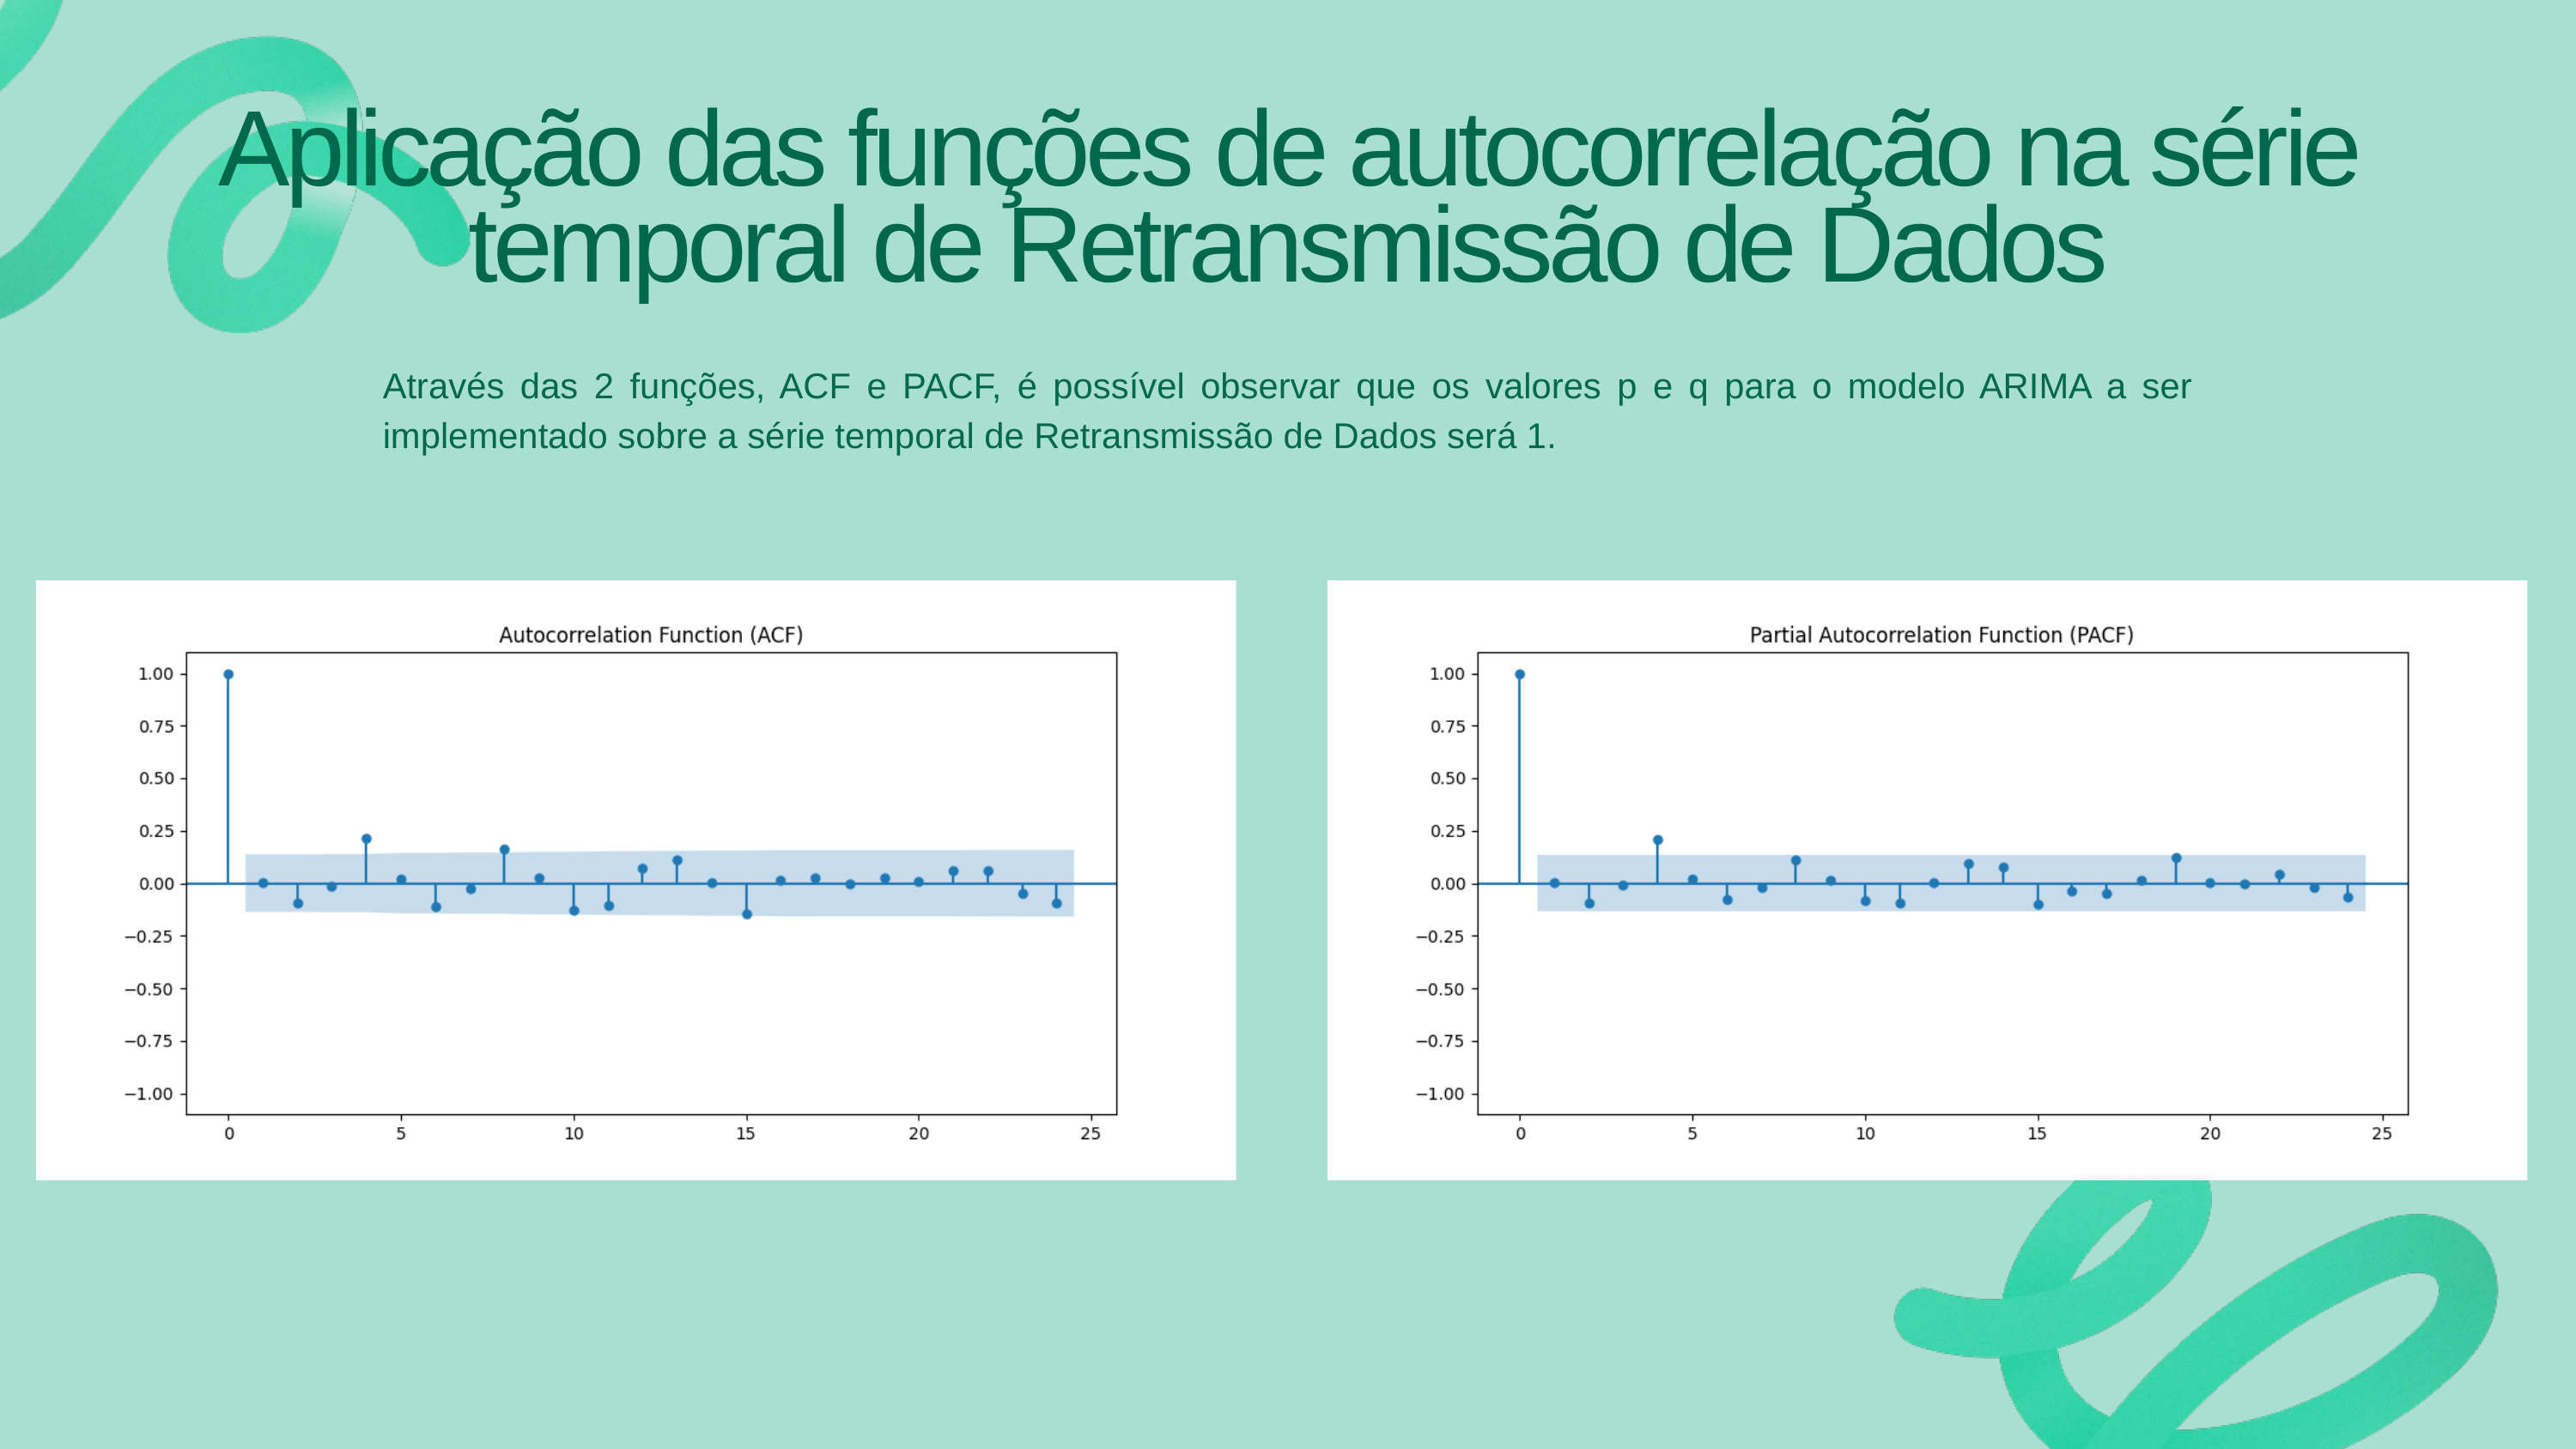

Aplicação das funções de autocorrelação na série temporal de Retransmissão de Dados
Através das 2 funções, ACF e PACF, é possível observar que os valores p e q para o modelo ARIMA a ser implementado sobre a série temporal de Retransmissão de Dados será 1.